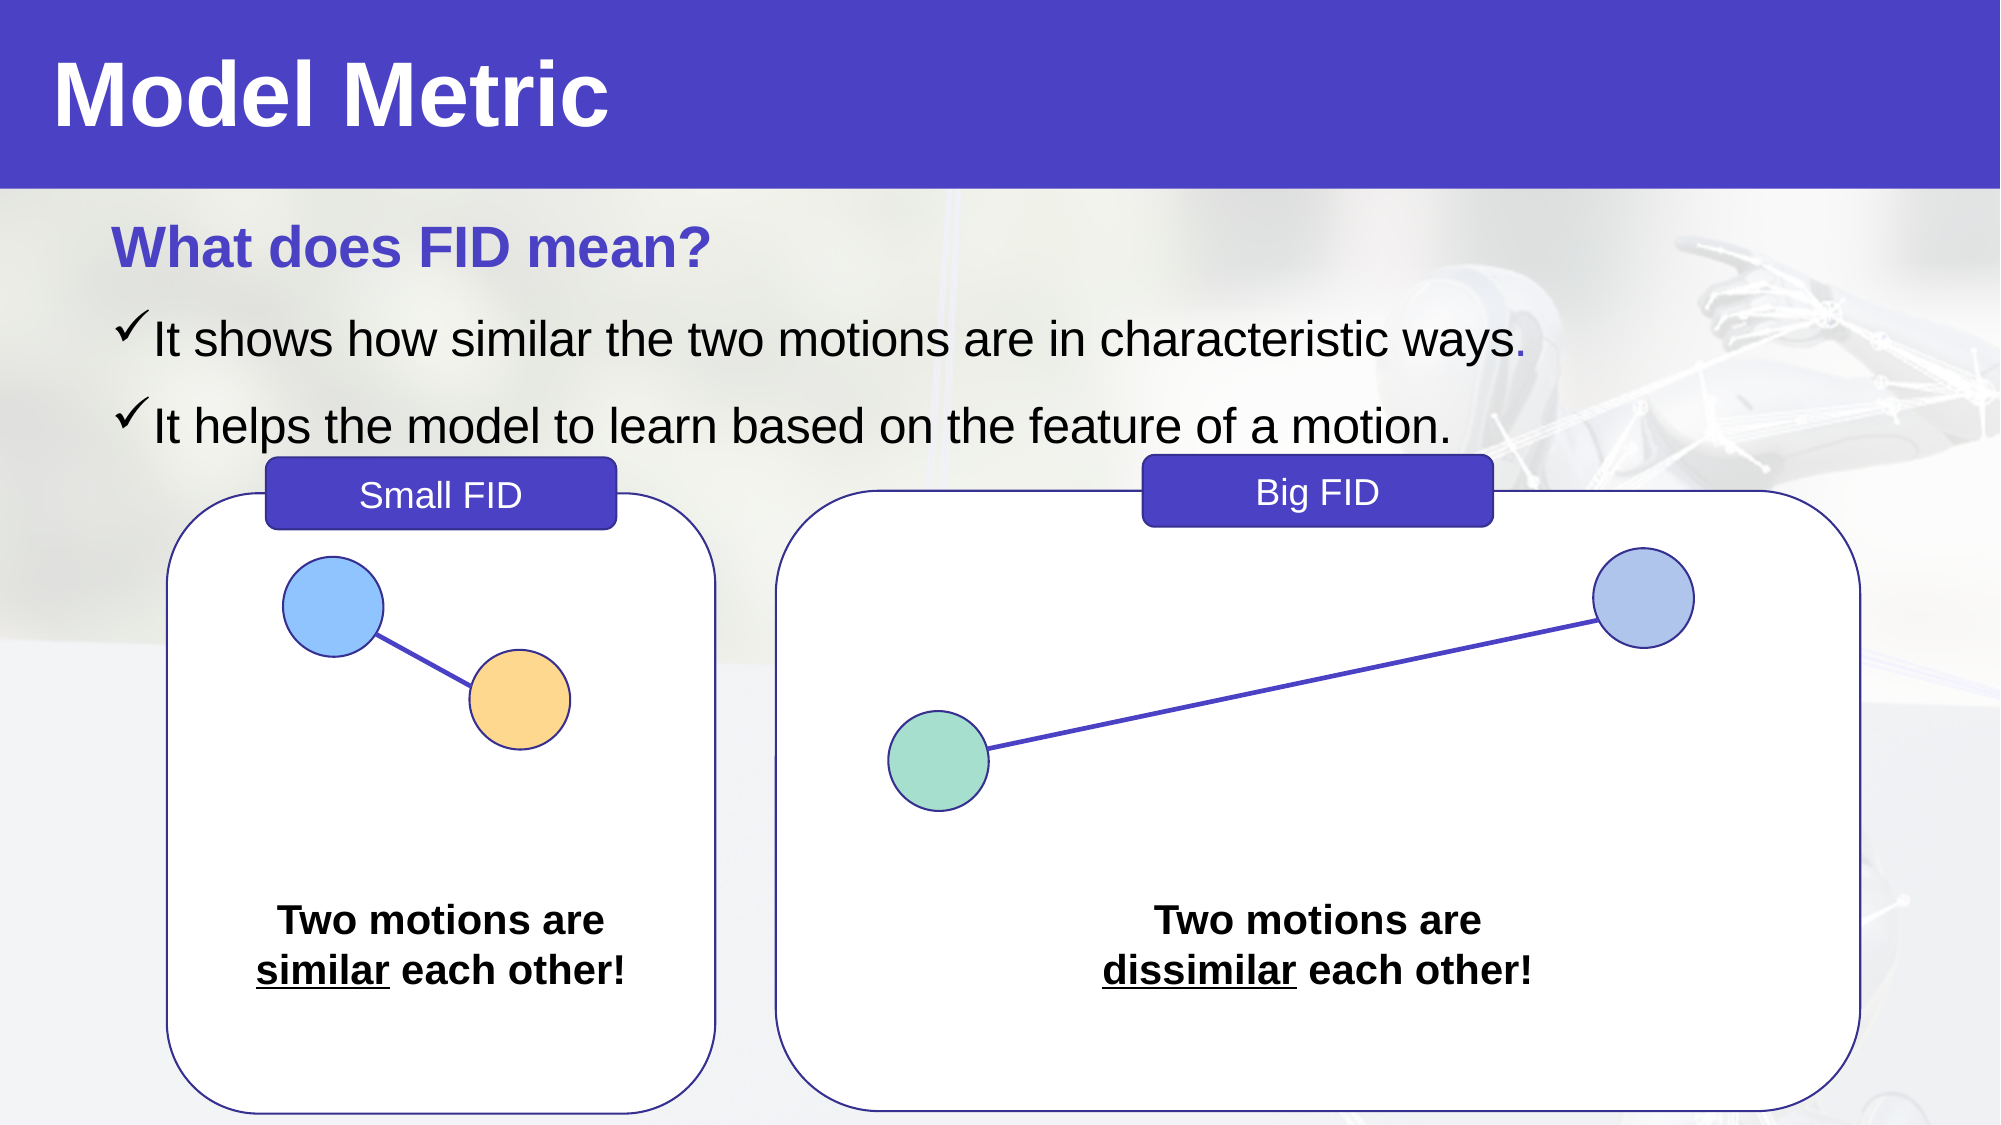

# Model Metric
What does FID mean?
It shows how similar the two motions are in characteristic ways.
It helps the model to learn based on the feature of a motion.
Big FID
Small FID

Two motions are similar each other!
Two motions are dissimilar each other!